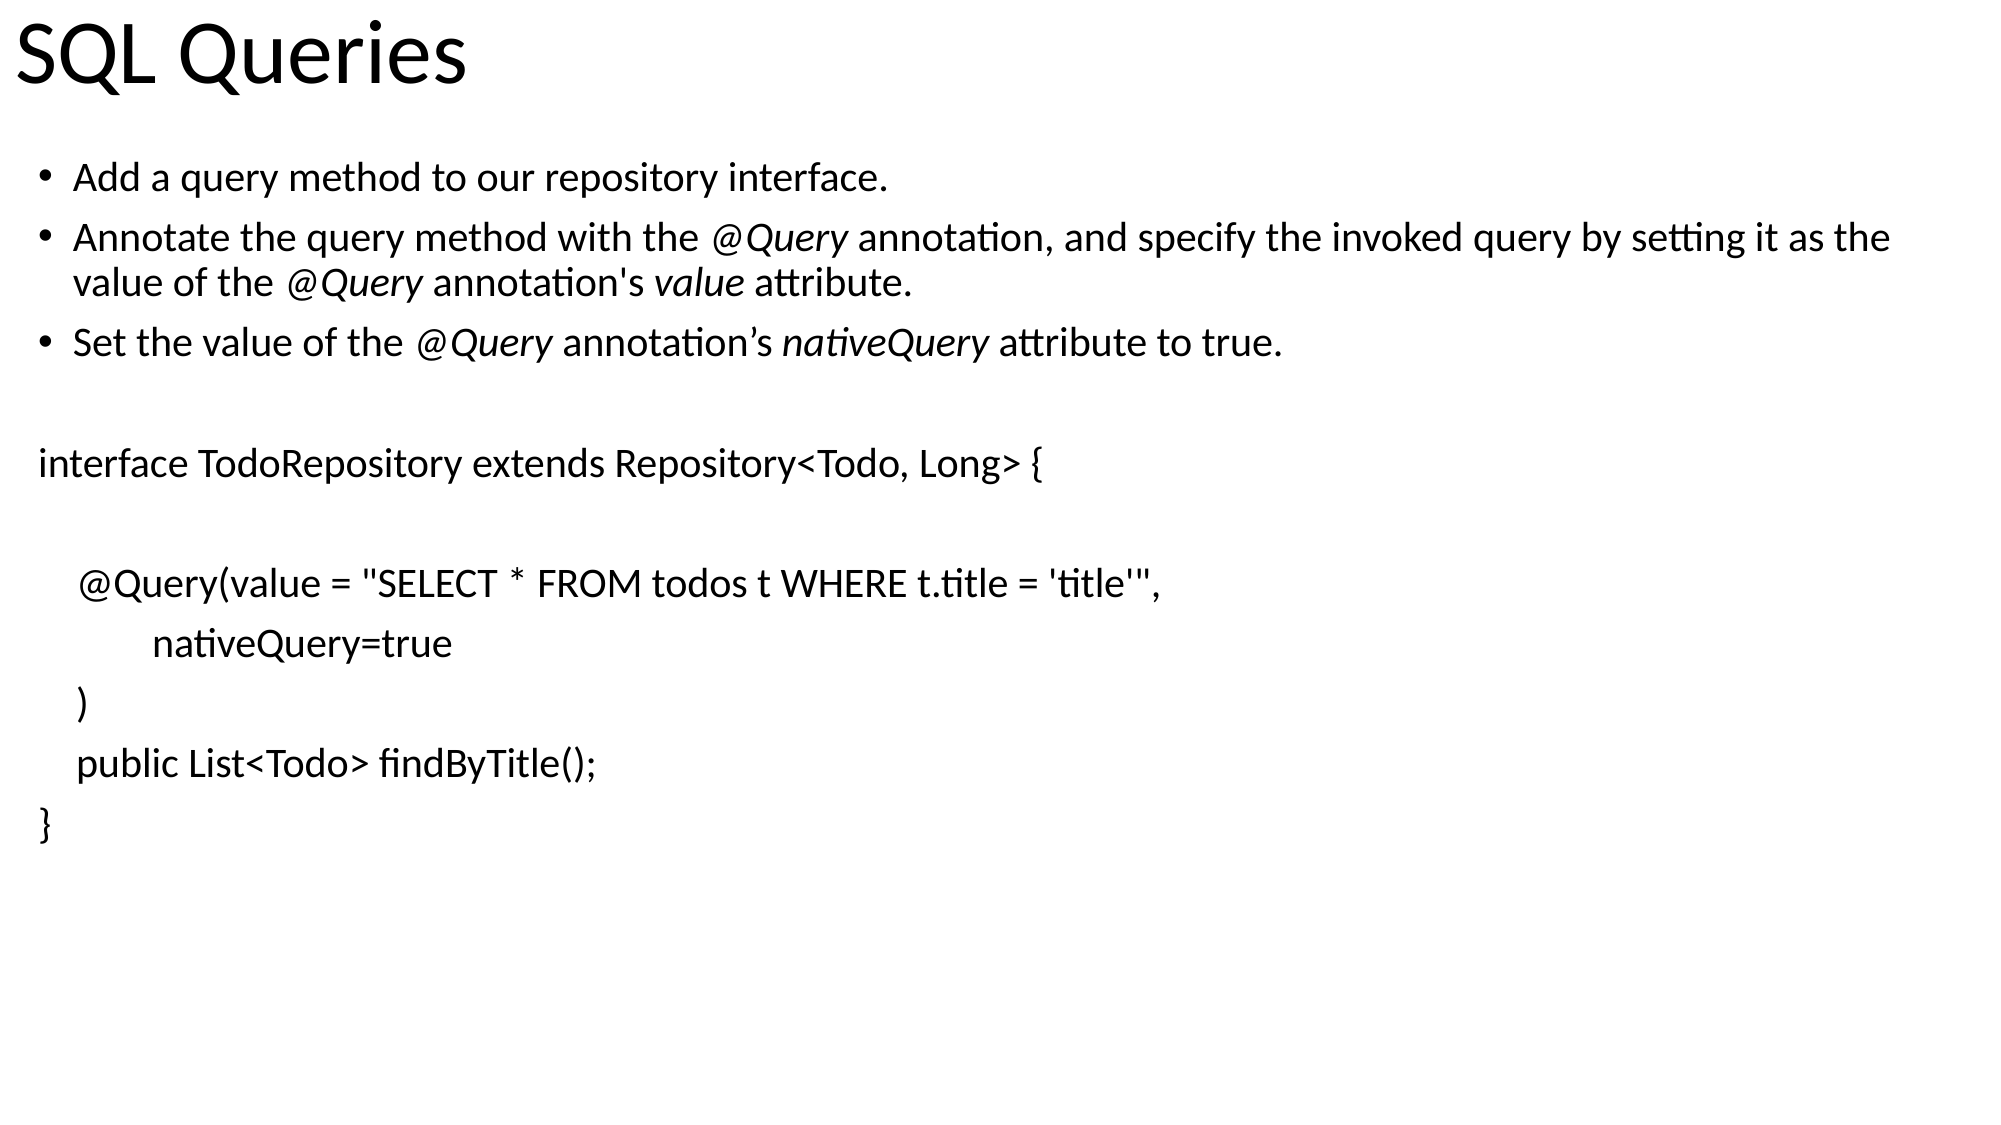

# SQL Queries
Add a query method to our repository interface.
Annotate the query method with the @Query annotation, and specify the invoked query by setting it as the value of the @Query annotation's value attribute.
Set the value of the @Query annotation’s nativeQuery attribute to true.

interface TodoRepository extends Repository<Todo, Long> {

    @Query(value = "SELECT * FROM todos t WHERE t.title = 'title'",
            nativeQuery=true
    )
    public List<Todo> findByTitle();
}